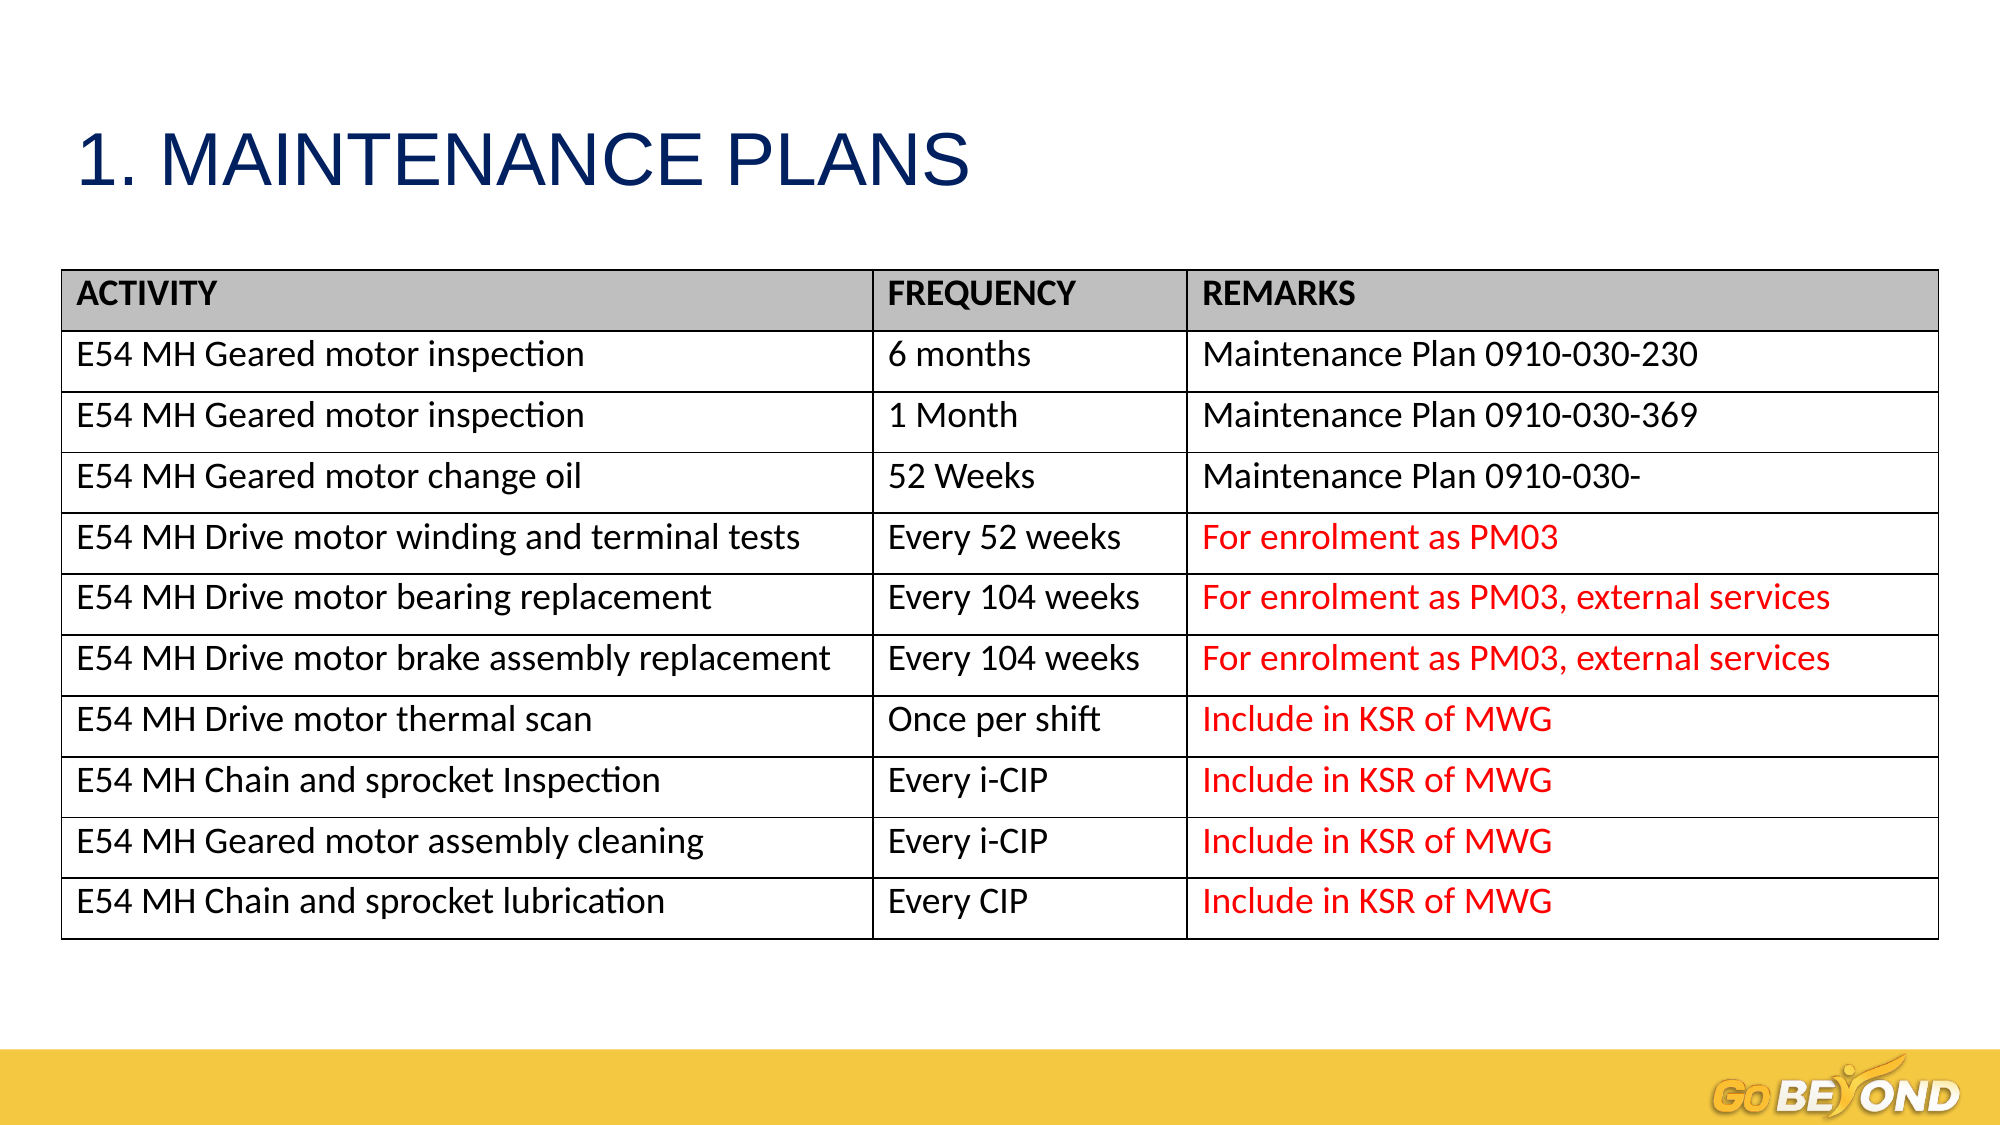

# 1. MAINTENANCE PLANS
| ACTIVITY | FREQUENCY | REMARKS |
| --- | --- | --- |
| E54 MH Geared motor inspection | 6 months | Maintenance Plan 0910-030-230 |
| E54 MH Geared motor inspection | 1 Month | Maintenance Plan 0910-030-369 |
| E54 MH Geared motor change oil | 52 Weeks | Maintenance Plan 0910-030- |
| E54 MH Drive motor winding and terminal tests | Every 52 weeks | For enrolment as PM03 |
| E54 MH Drive motor bearing replacement | Every 104 weeks | For enrolment as PM03, external services |
| E54 MH Drive motor brake assembly replacement | Every 104 weeks | For enrolment as PM03, external services |
| E54 MH Drive motor thermal scan | Once per shift | Include in KSR of MWG |
| E54 MH Chain and sprocket Inspection | Every i-CIP | Include in KSR of MWG |
| E54 MH Geared motor assembly cleaning | Every i-CIP | Include in KSR of MWG |
| E54 MH Chain and sprocket lubrication | Every CIP | Include in KSR of MWG |